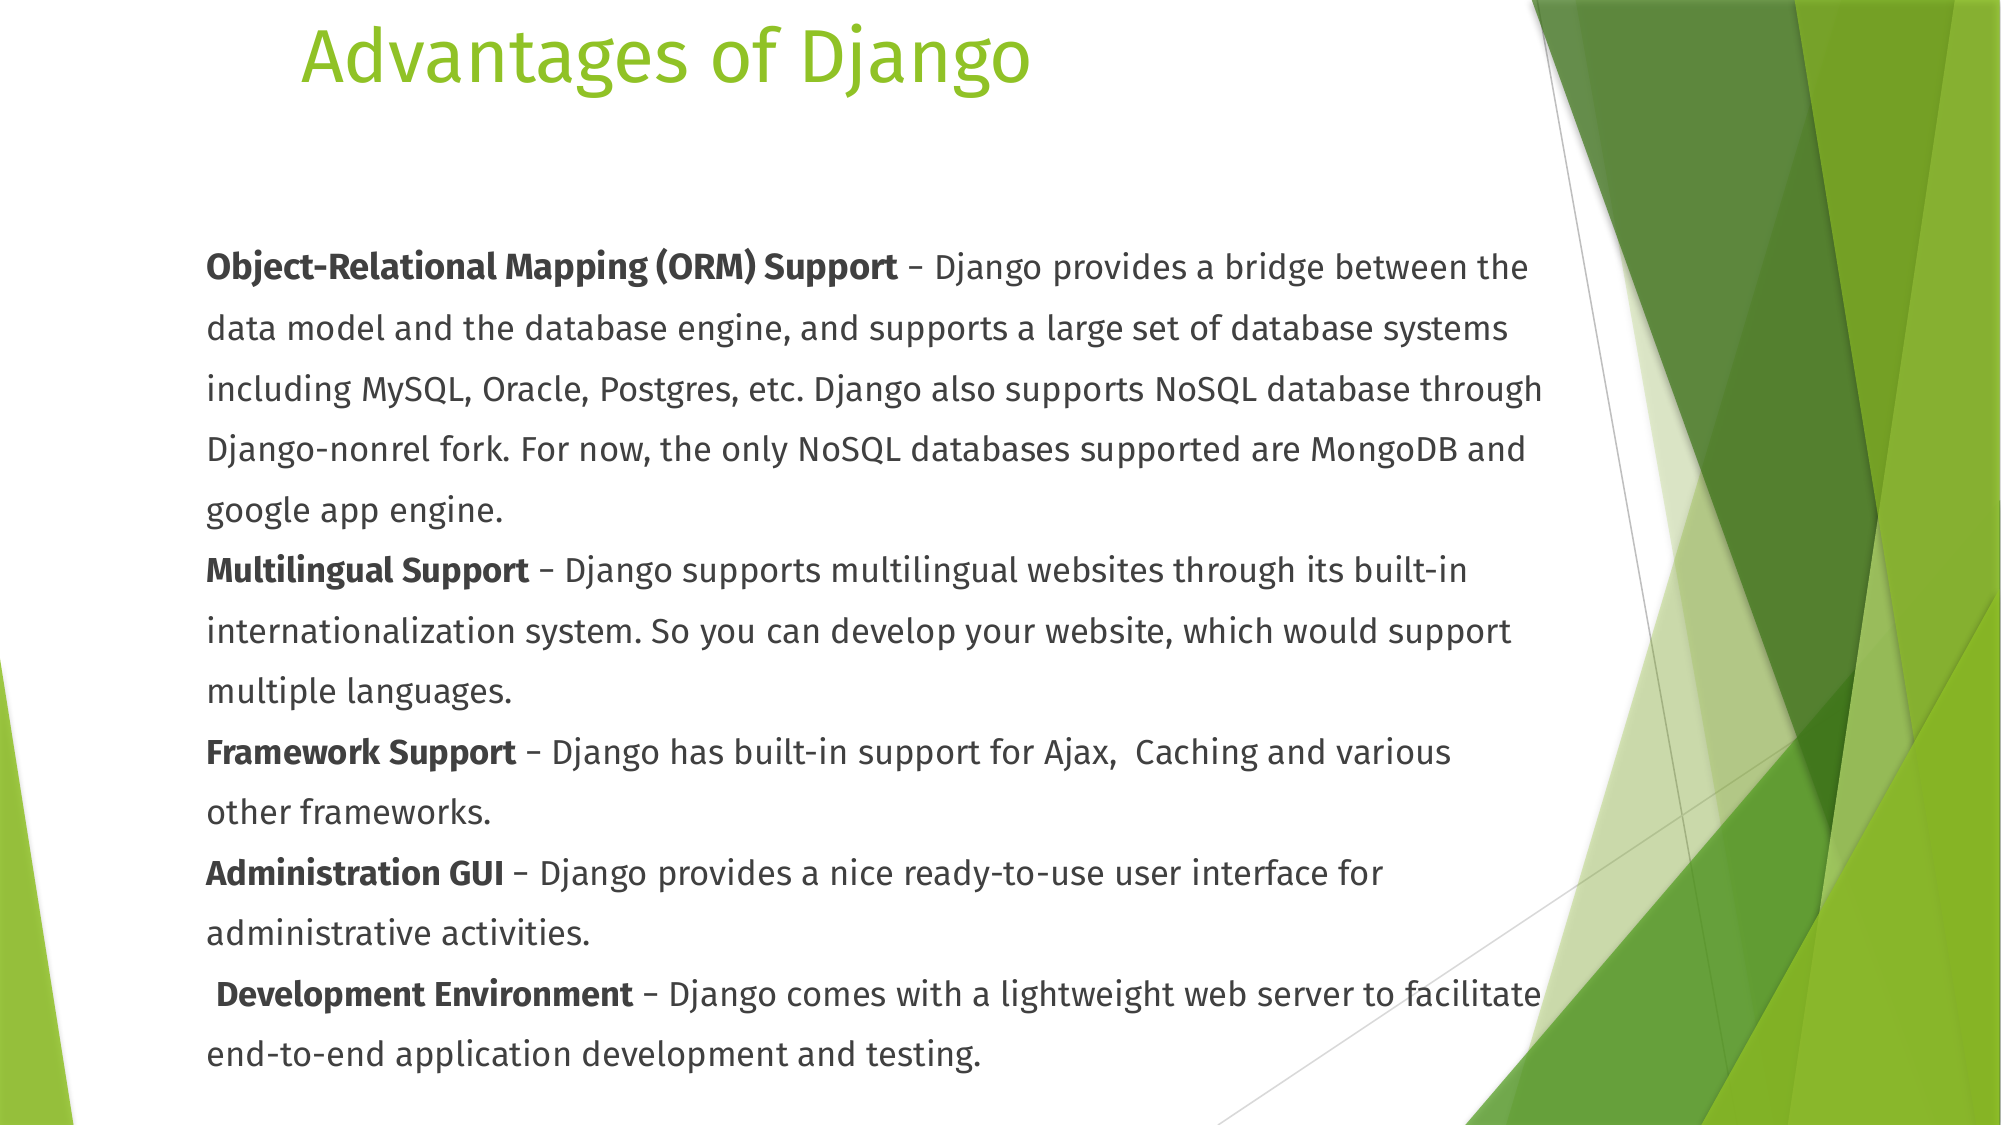

# Advantages of Django
Object-Relational Mapping (ORM) Support − Django provides a bridge between the
data model and the database engine, and supports a large set of database systems
including MySQL, Oracle, Postgres, etc. Django also supports NoSQL database through
Django-nonrel fork. For now, the only NoSQL databases supported are MongoDB and
google app engine.
Multilingual Support − Django supports multilingual websites through its built-in
internationalization system. So you can develop your website, which would support
multiple languages.
Framework Support − Django has built-in support for Ajax,  Caching and various
other frameworks.
Administration GUI − Django provides a nice ready-to-use user interface for
administrative activities.
 Development Environment − Django comes with a lightweight web server to facilitate
end-to-end application development and testing.